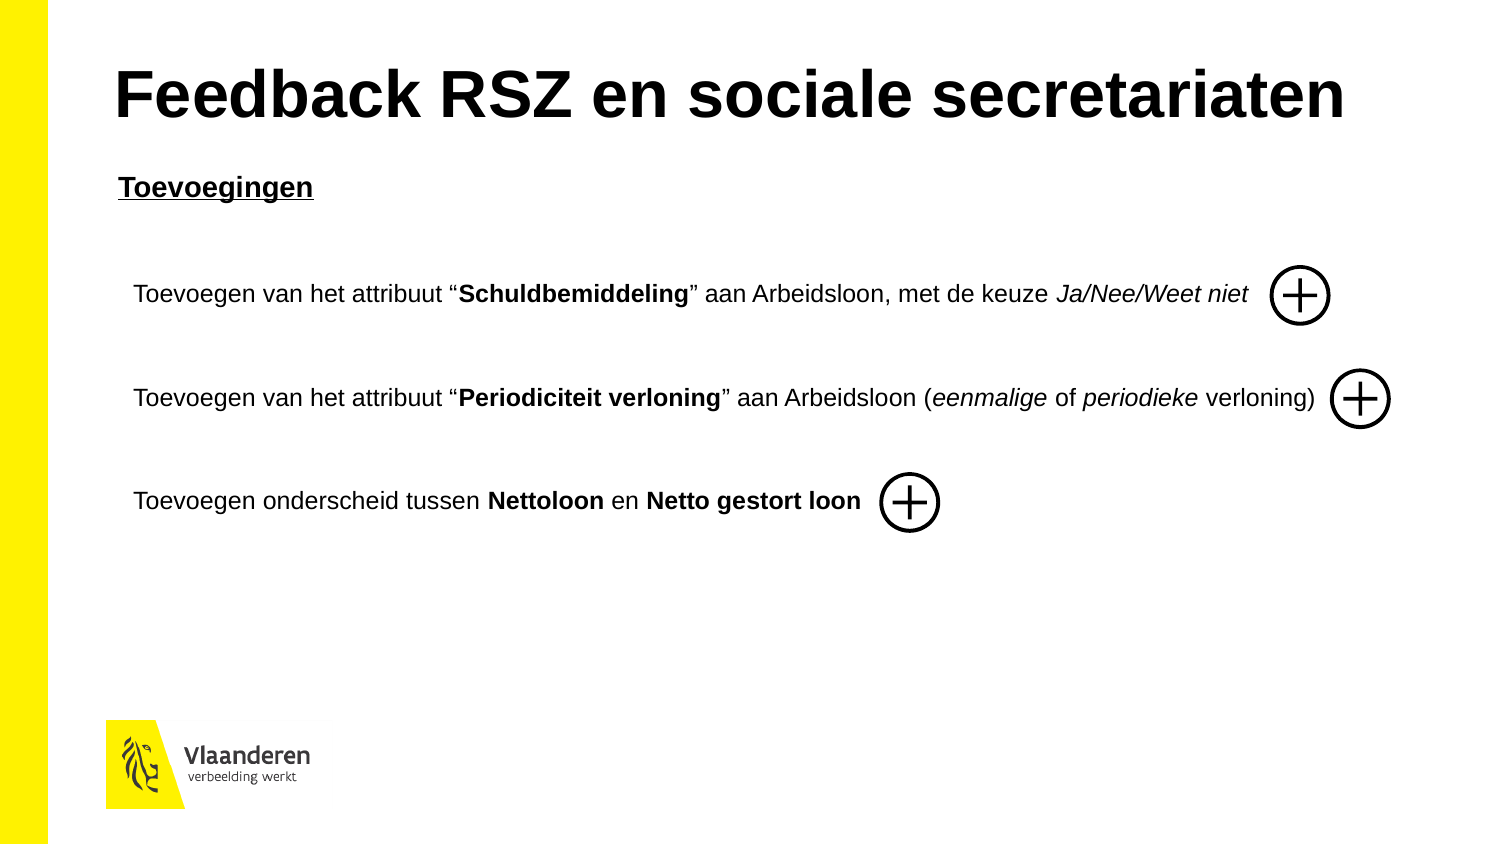

Feedback RSZ en sociale secretariaten
Toevoegingen

Toevoegen van het attribuut “Schuldbemiddeling” aan Arbeidsloon, met de keuze Ja/Nee/Weet niet

Toevoegen van het attribuut “Periodiciteit verloning” aan Arbeidsloon (eenmalige of periodieke verloning)

Toevoegen onderscheid tussen Nettoloon en Netto gestort loon